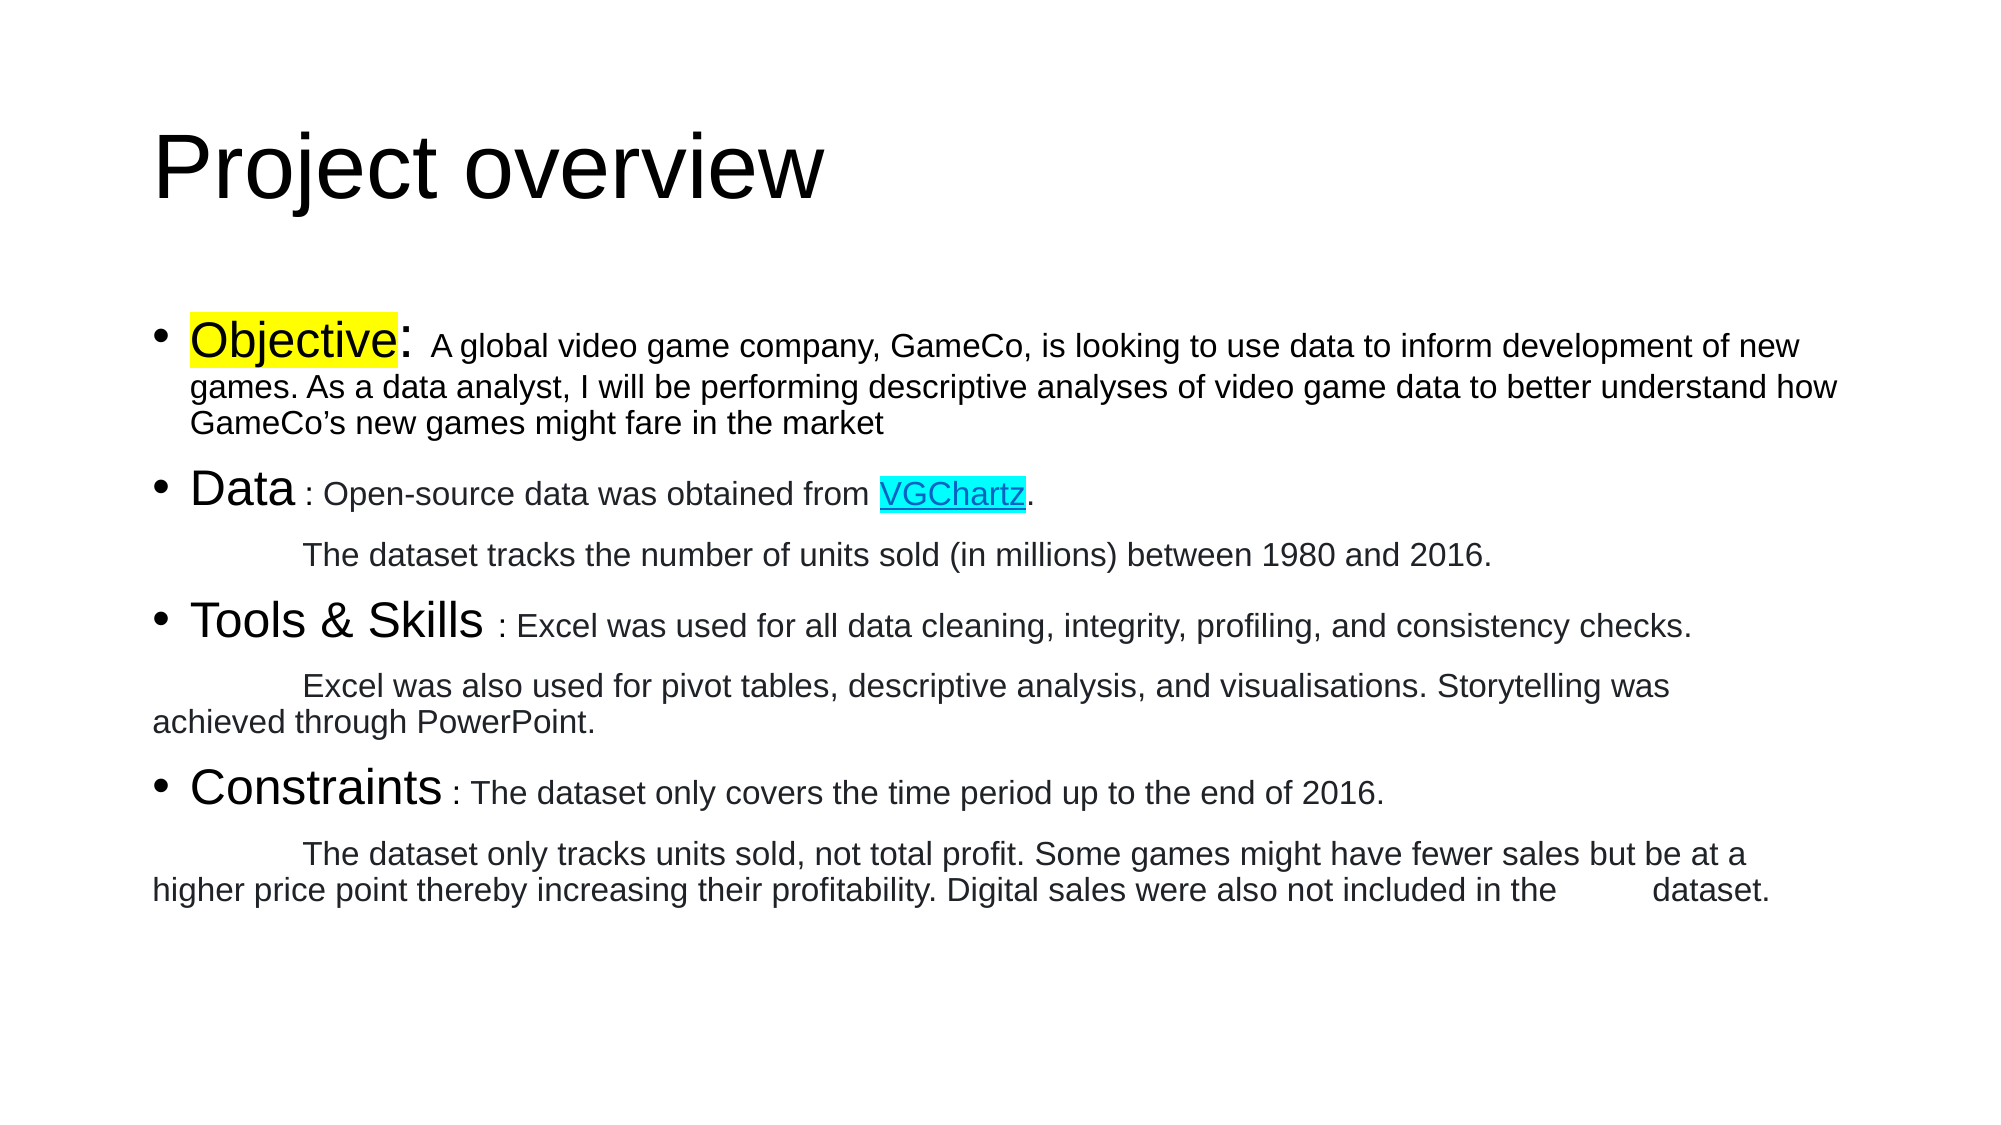

# Project overview
Objective: A global video game company, GameCo, is looking to use data to inform development of new games. As a data analyst, I will be performing descriptive analyses of video game data to better understand how GameCo’s new games might fare in the market
Data : Open-source data was obtained from VGChartz.
	The dataset tracks the number of units sold (in millions) between 1980 and 2016.
Tools & Skills : Excel was used for all data cleaning, integrity, profiling, and consistency checks.
	Excel was also used for pivot tables, descriptive analysis, and visualisations. Storytelling was 	achieved through PowerPoint.
Constraints : The dataset only covers the time period up to the end of 2016.
	The dataset only tracks units sold, not total profit. Some games might have fewer sales but be at a 	higher price point thereby increasing their profitability. Digital sales were also not included in the 	dataset.